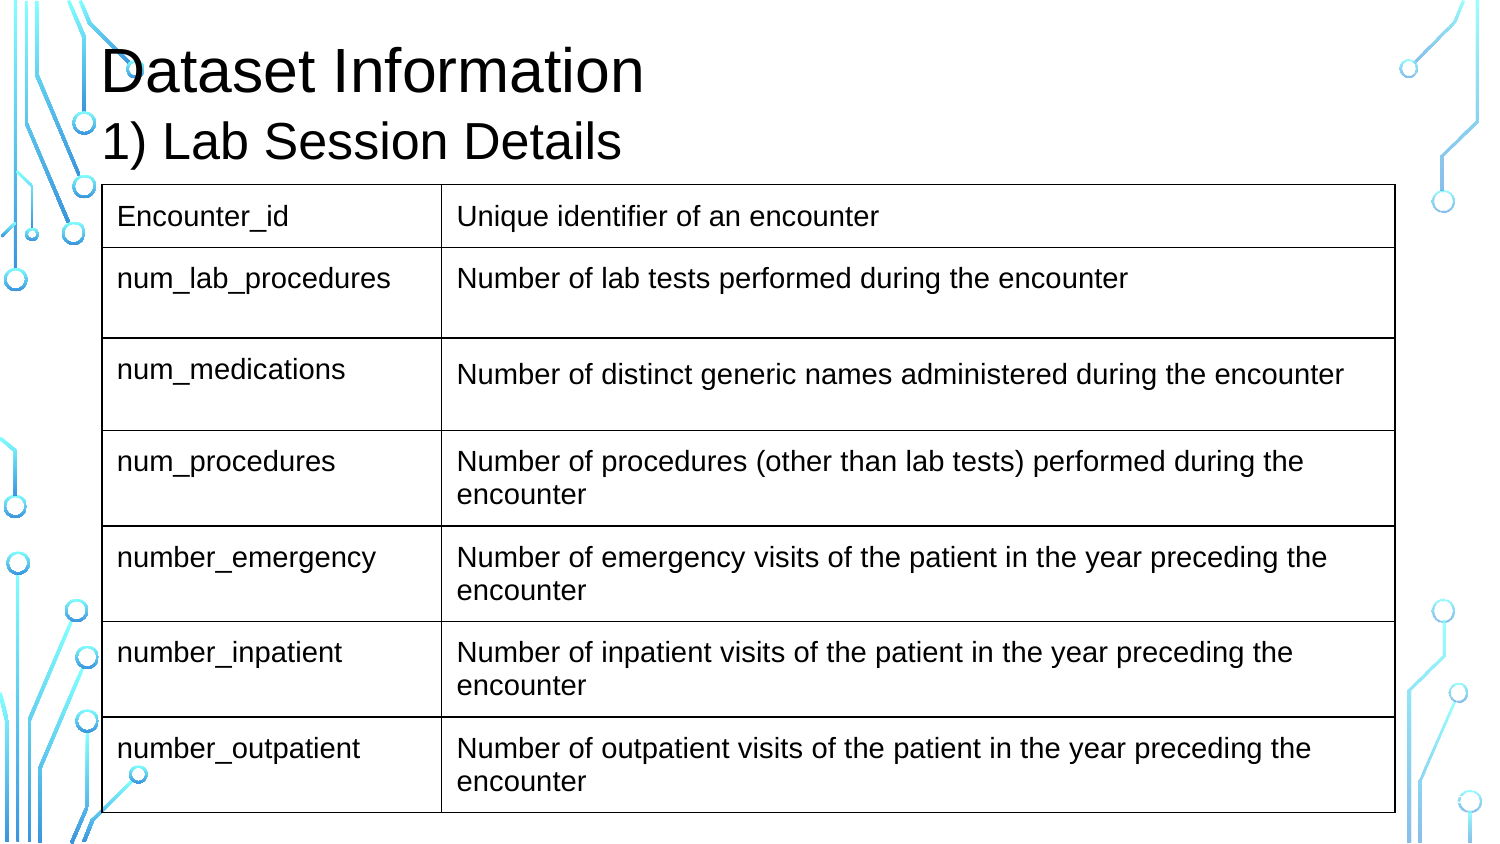

Dataset Information
 Lab Session Details
| Encounter\_id | Unique identifier of an encounter |
| --- | --- |
| num\_lab\_procedures | Number of lab tests performed during the encounter |
| num\_medications | Number of distinct generic names administered during the encounter |
| num\_procedures | Number of procedures (other than lab tests) performed during the encounter |
| number\_emergency | Number of emergency visits of the patient in the year preceding the encounter |
| number\_inpatient | Number of inpatient visits of the patient in the year preceding the encounter |
| number\_outpatient | Number of outpatient visits of the patient in the year preceding the encounter |
5